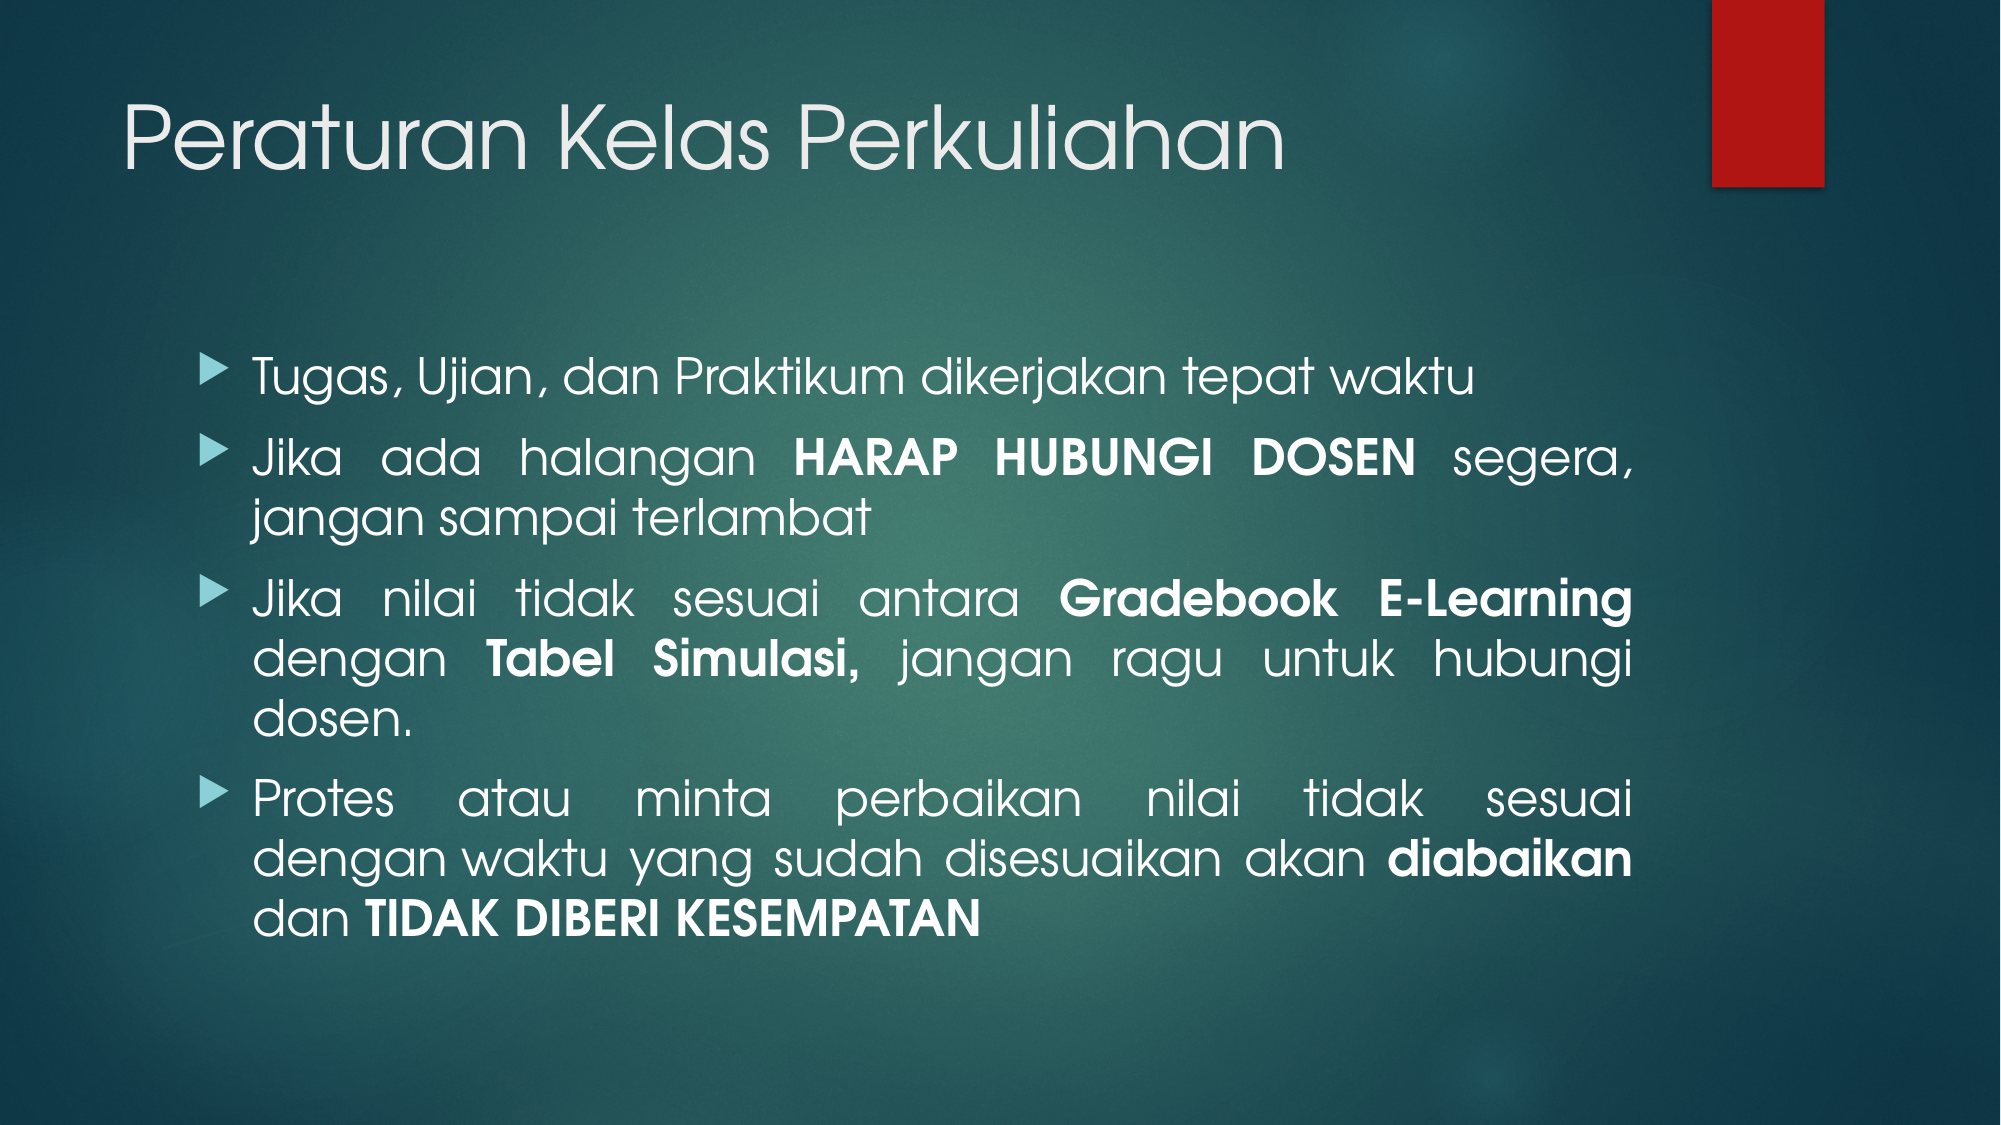

# Peraturan Kelas Perkuliahan
Tugas, Ujian, dan Praktikum dikerjakan tepat waktu
Jika ada halangan HARAP HUBUNGI DOSEN segera, jangan sampai terlambat
Jika nilai tidak sesuai antara Gradebook E-Learning dengan Tabel Simulasi, jangan ragu untuk hubungi dosen.
Protes atau minta perbaikan nilai tidak sesuai dengan waktu yang sudah disesuaikan akan diabaikan dan TIDAK DIBERI KESEMPATAN